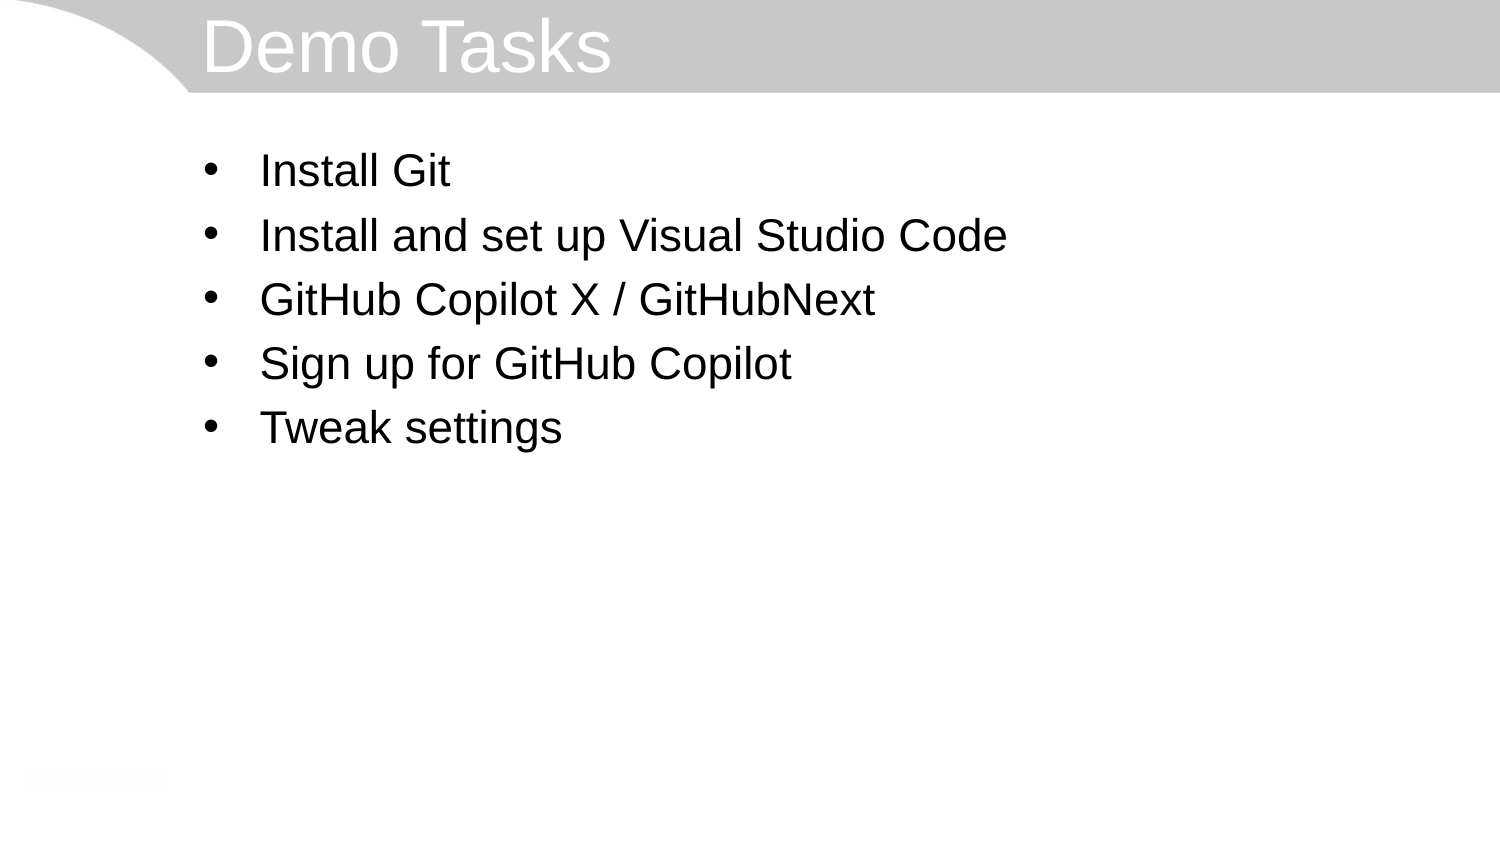

# Demo Tasks
Install Git
Install and set up Visual Studio Code
GitHub Copilot X / GitHubNext
Sign up for GitHub Copilot
Tweak settings